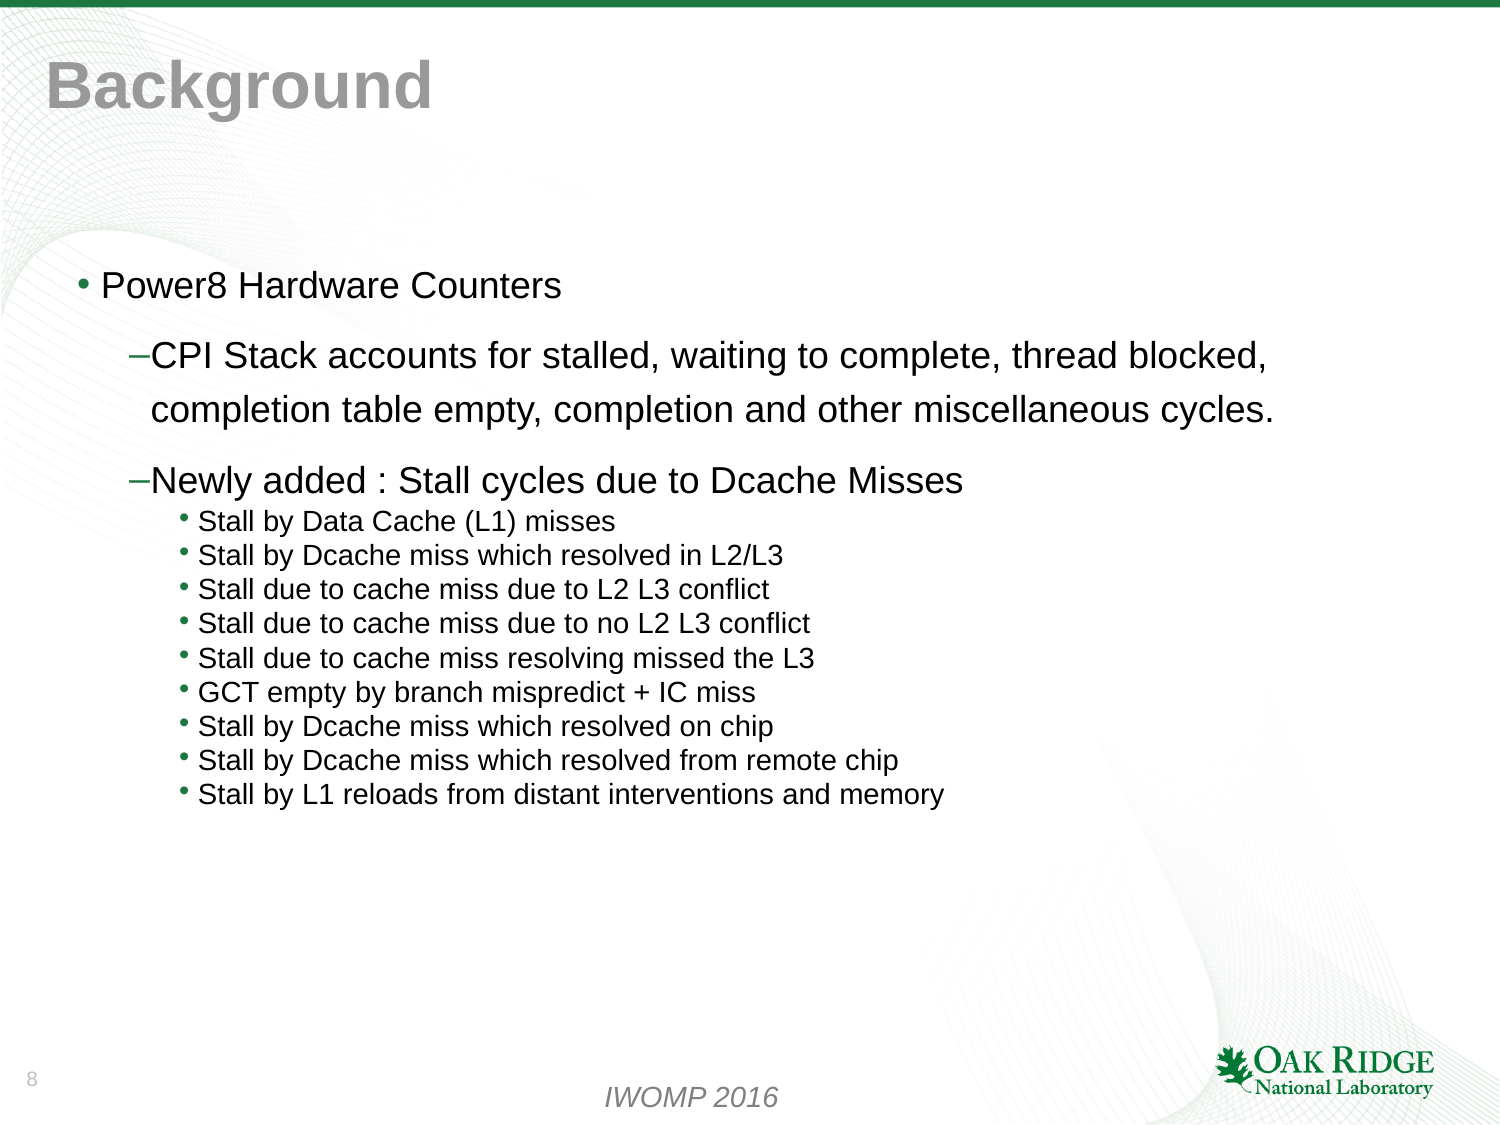

# Background
 Power8 Hardware Counters
CPI Stack accounts for stalled, waiting to complete, thread blocked, completion table empty, completion and other miscellaneous cycles.
Newly added : Stall cycles due to Dcache Misses
Stall by Data Cache (L1) misses
Stall by Dcache miss which resolved in L2/L3
Stall due to cache miss due to L2 L3 conflict
Stall due to cache miss due to no L2 L3 conflict
Stall due to cache miss resolving missed the L3
GCT empty by branch mispredict + IC miss
Stall by Dcache miss which resolved on chip
Stall by Dcache miss which resolved from remote chip
Stall by L1 reloads from distant interventions and memory